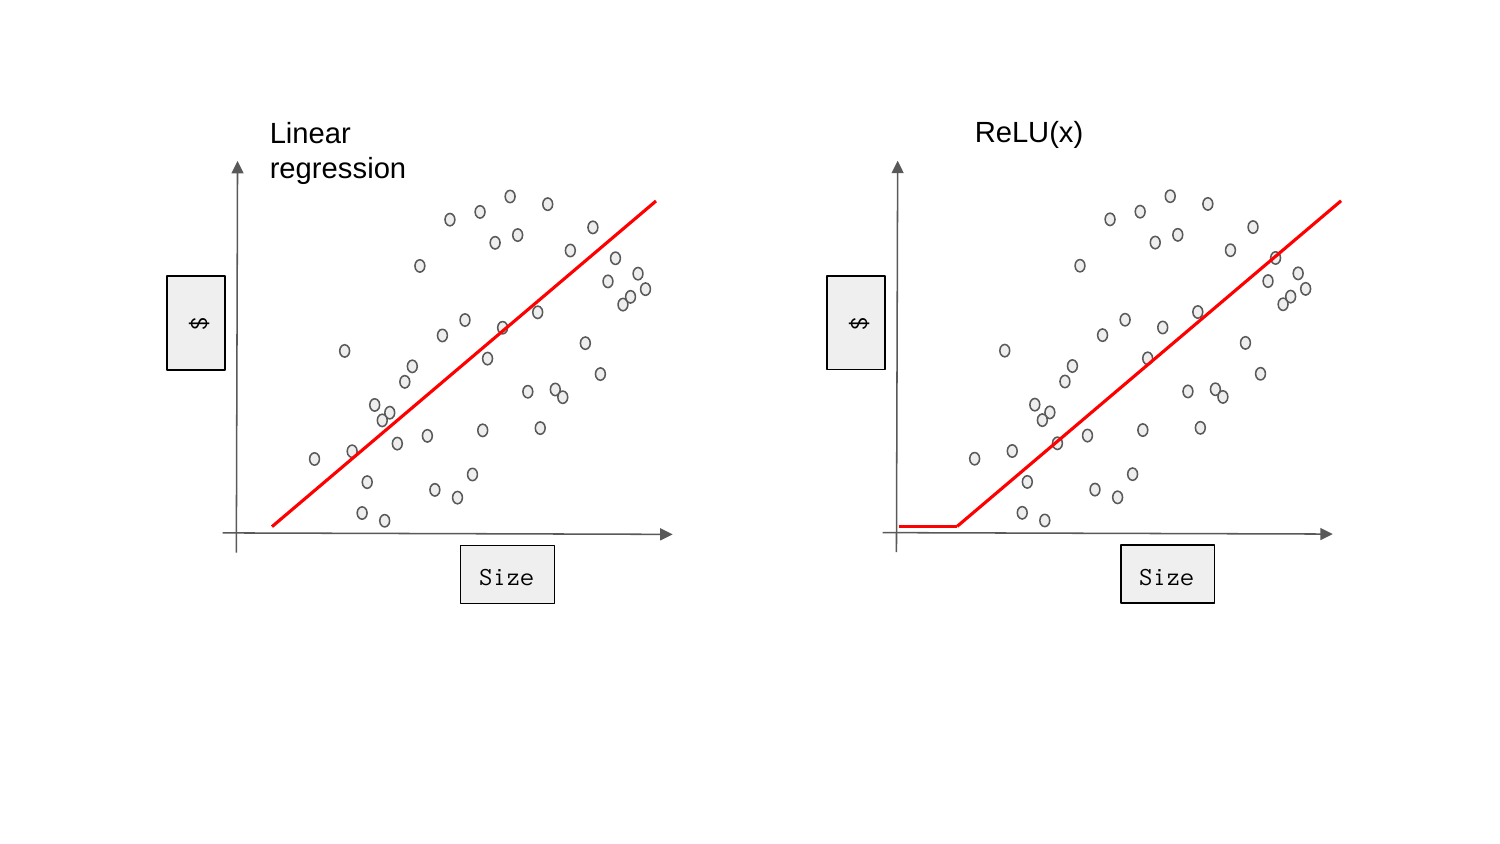

ReLU(x)
Linear regression

$
$

Size
Size